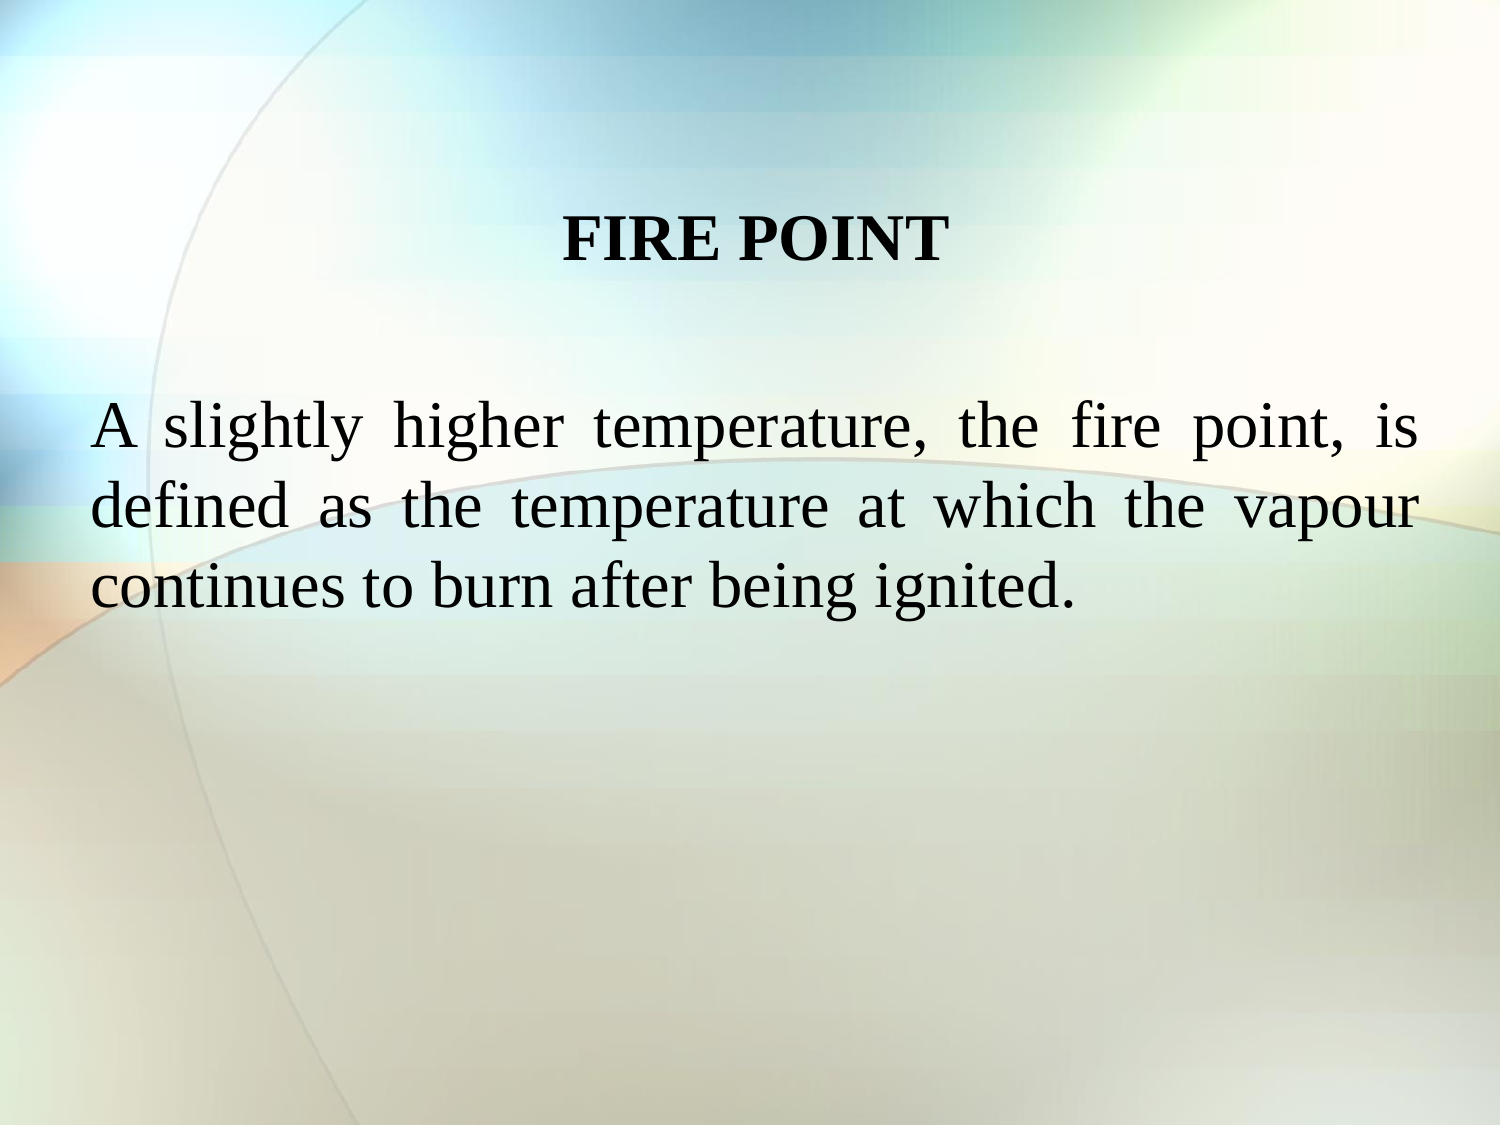

FIRE POINT

A slightly higher temperature, the fire point, is defined as the temperature at which the vapour continues to burn after being ignited.